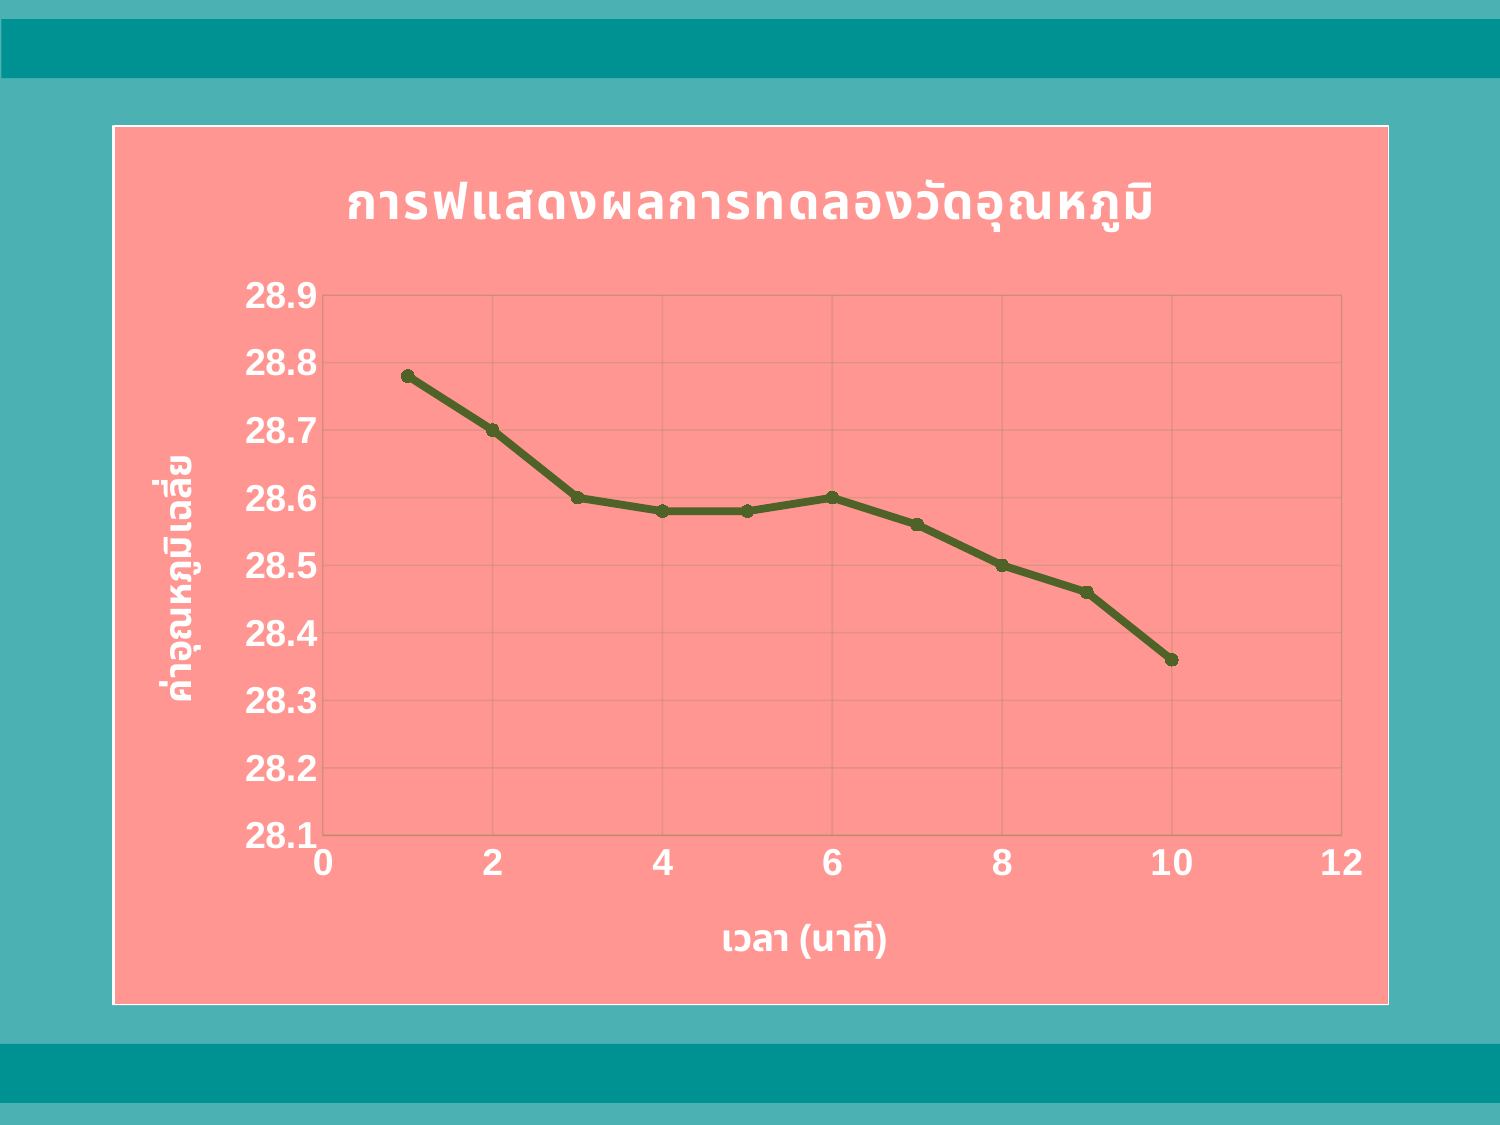

### Chart: การฟแสดงผลการทดลองวัดอุณหภูมิ

| Category | การฟแสดงผลการทดลองวัดอุณหภูมิ |
|---|---|